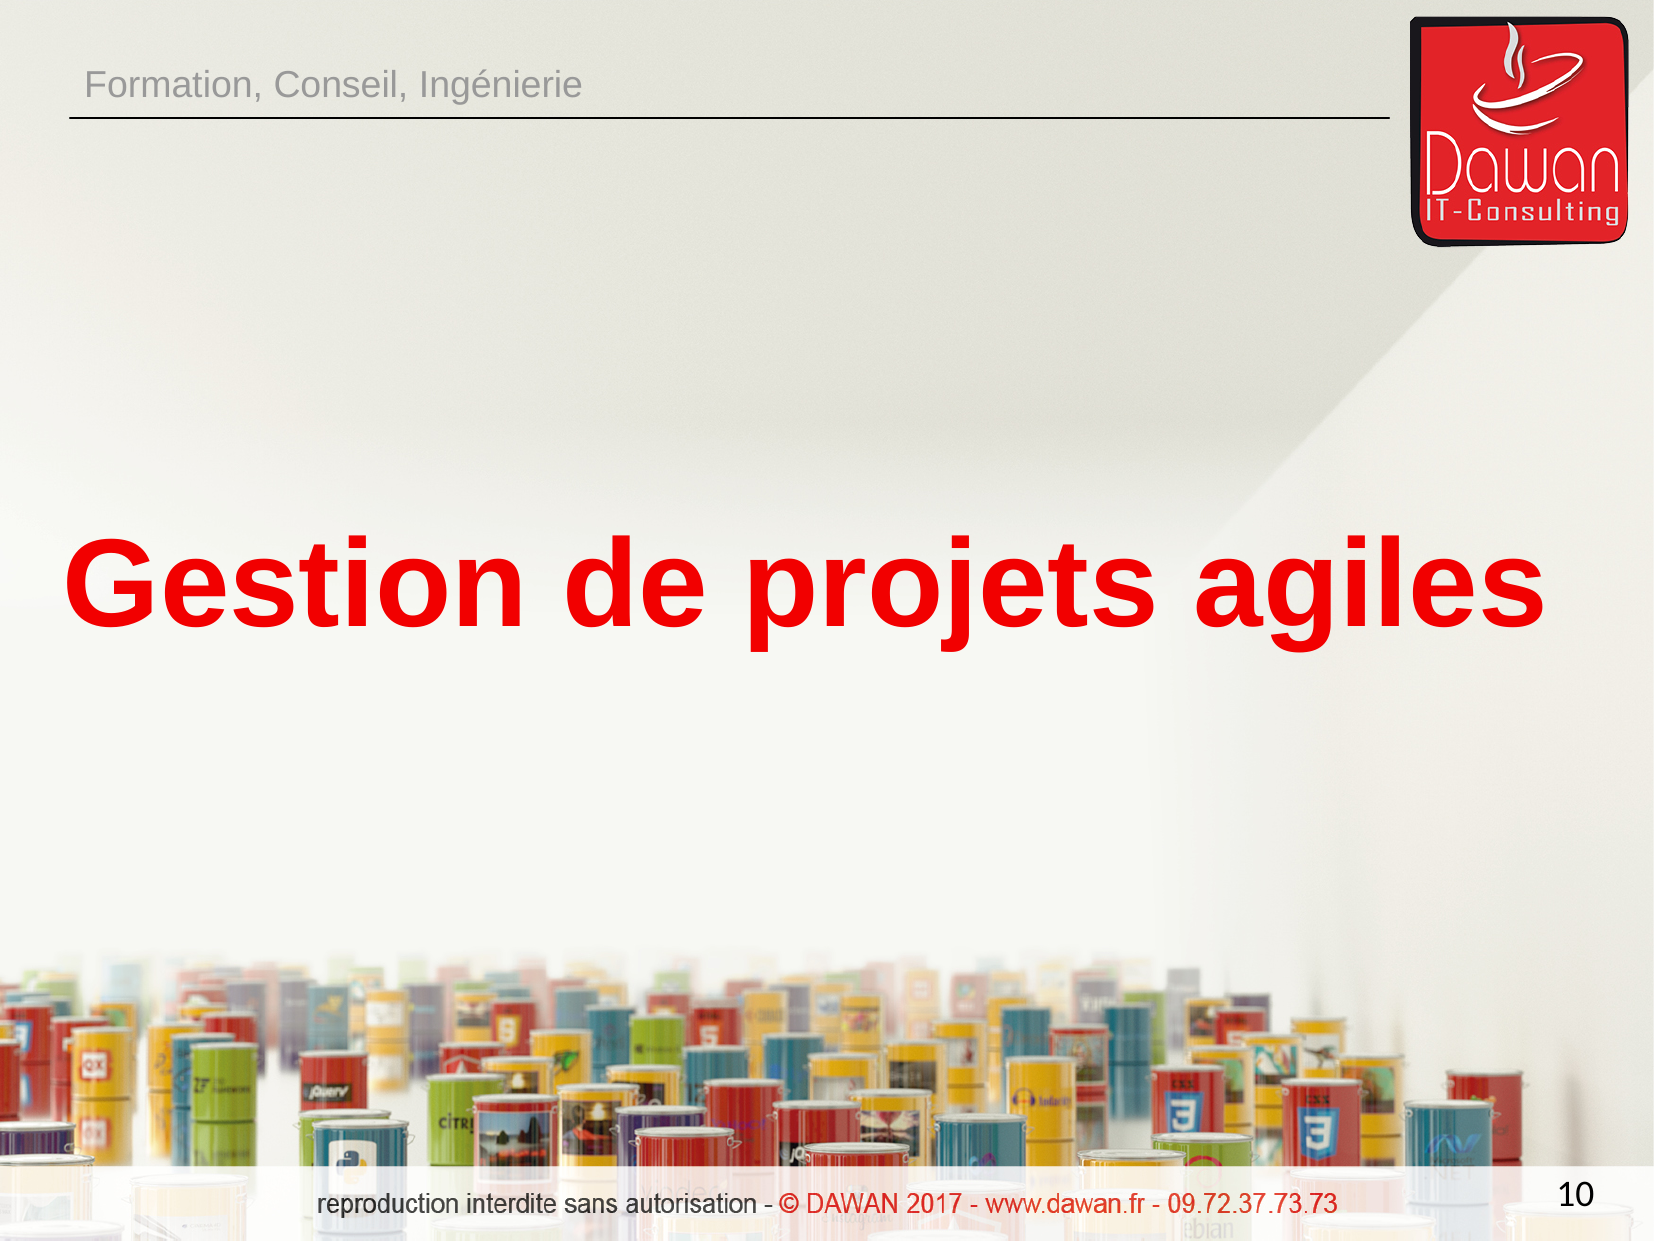

Formation, Conseil, Ingénierie

Gestion de projets agiles
10